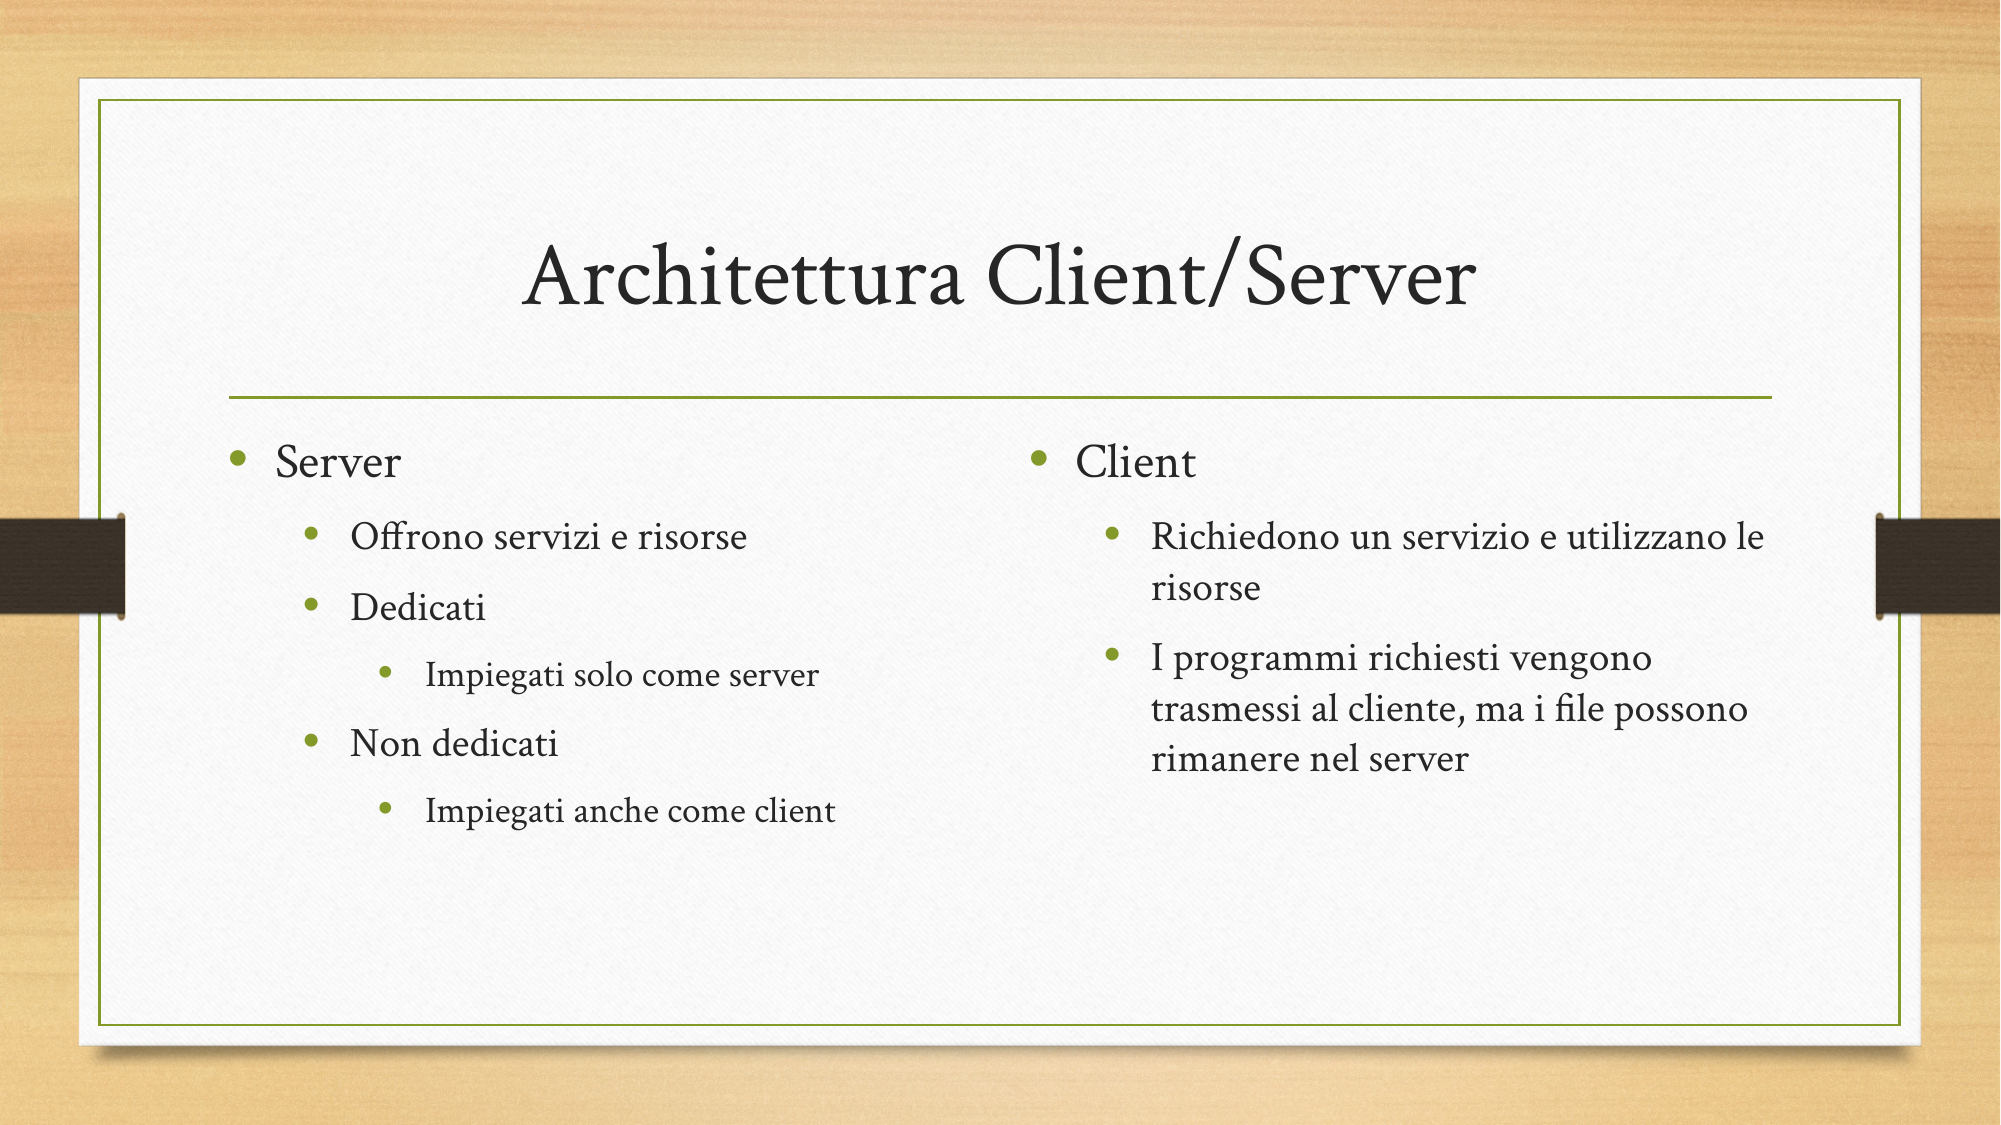

# Architettura Client/Server
Server
Offrono servizi e risorse
Dedicati
Impiegati solo come server
Non dedicati
Impiegati anche come client
Client
Richiedono un servizio e utilizzano le risorse
I programmi richiesti vengono trasmessi al cliente, ma i file possono rimanere nel server